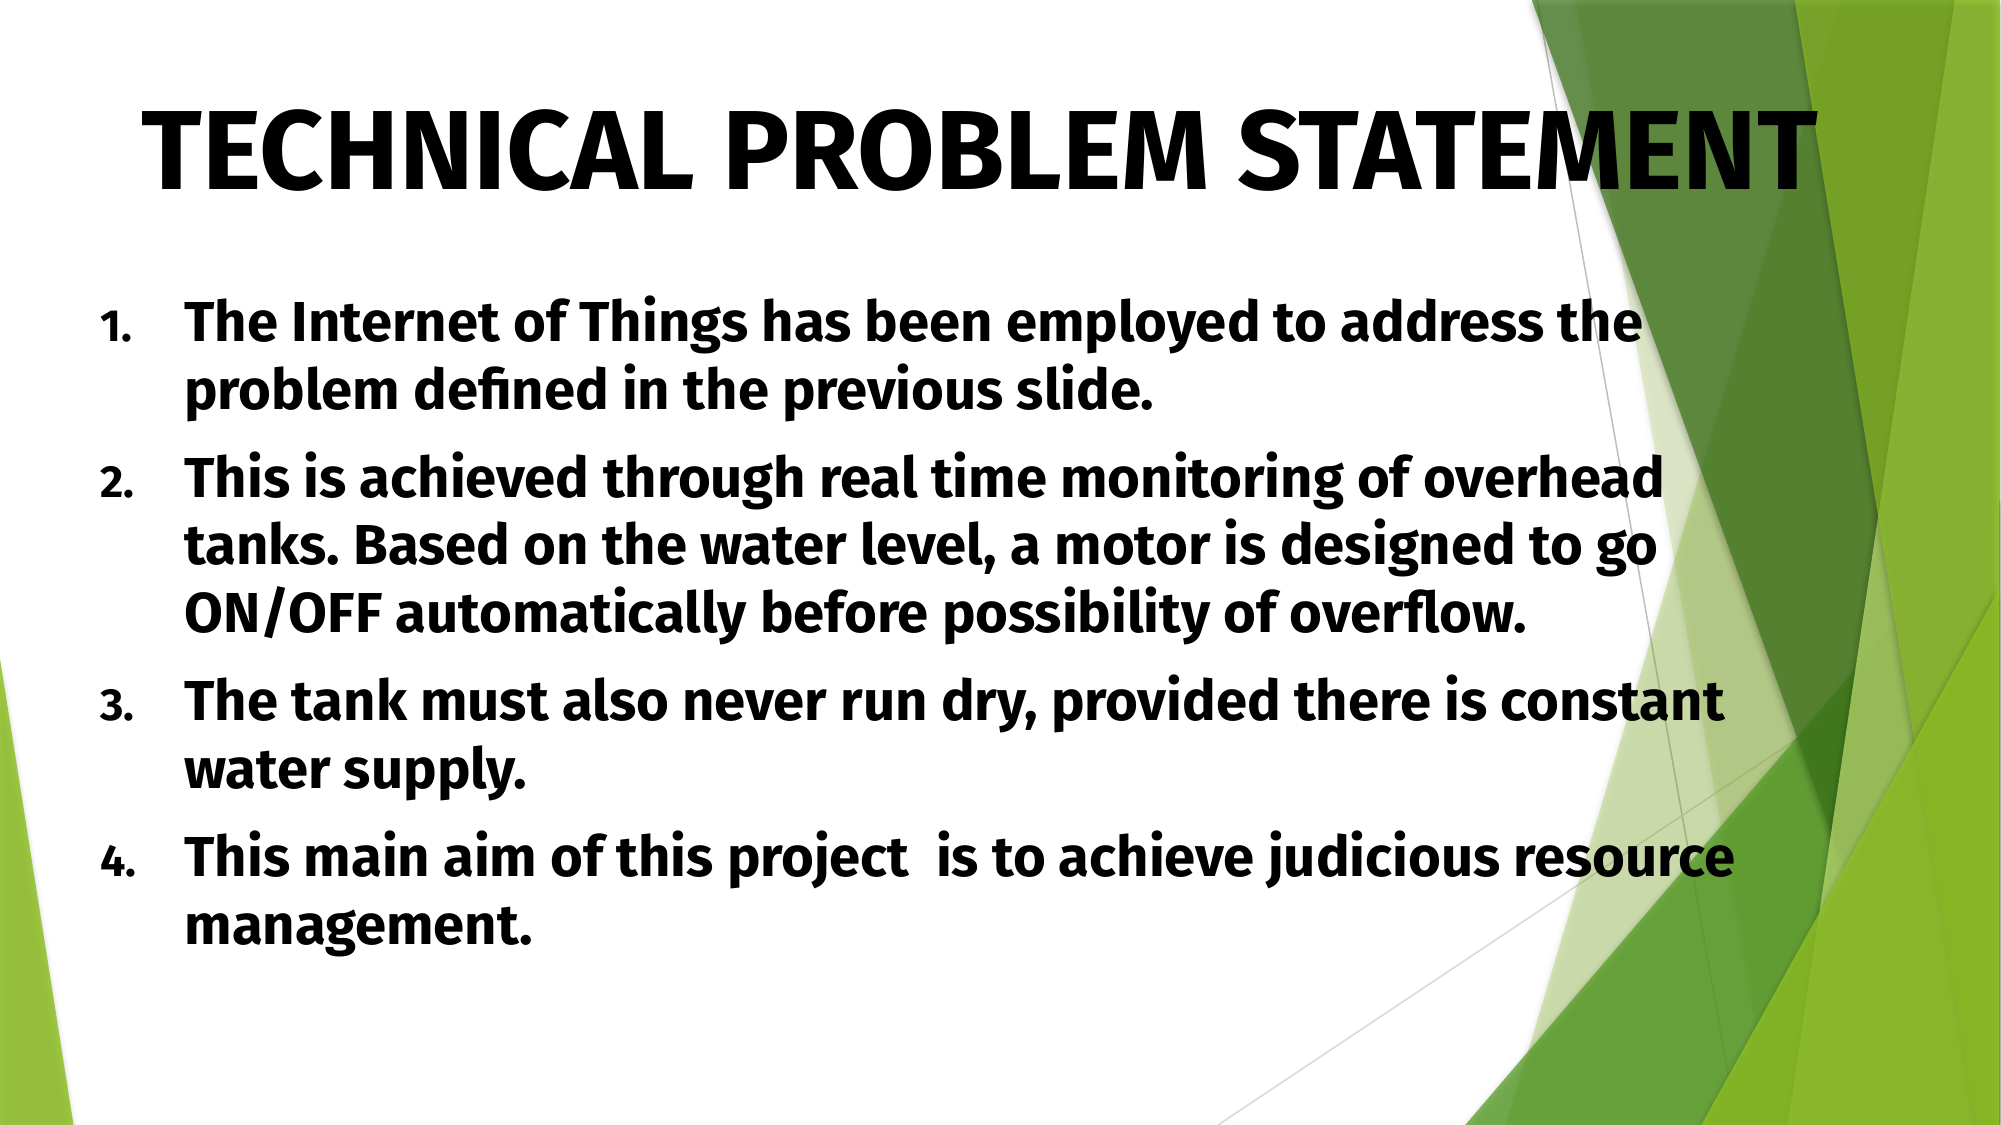

TECHNICAL PROBLEM STATEMENT
The Internet of Things has been employed to address the problem defined in the previous slide.
This is achieved through real time monitoring of overhead tanks. Based on the water level, a motor is designed to go ON/OFF automatically before possibility of overflow.
The tank must also never run dry, provided there is constant water supply.
This main aim of this project  is to achieve judicious resource management.